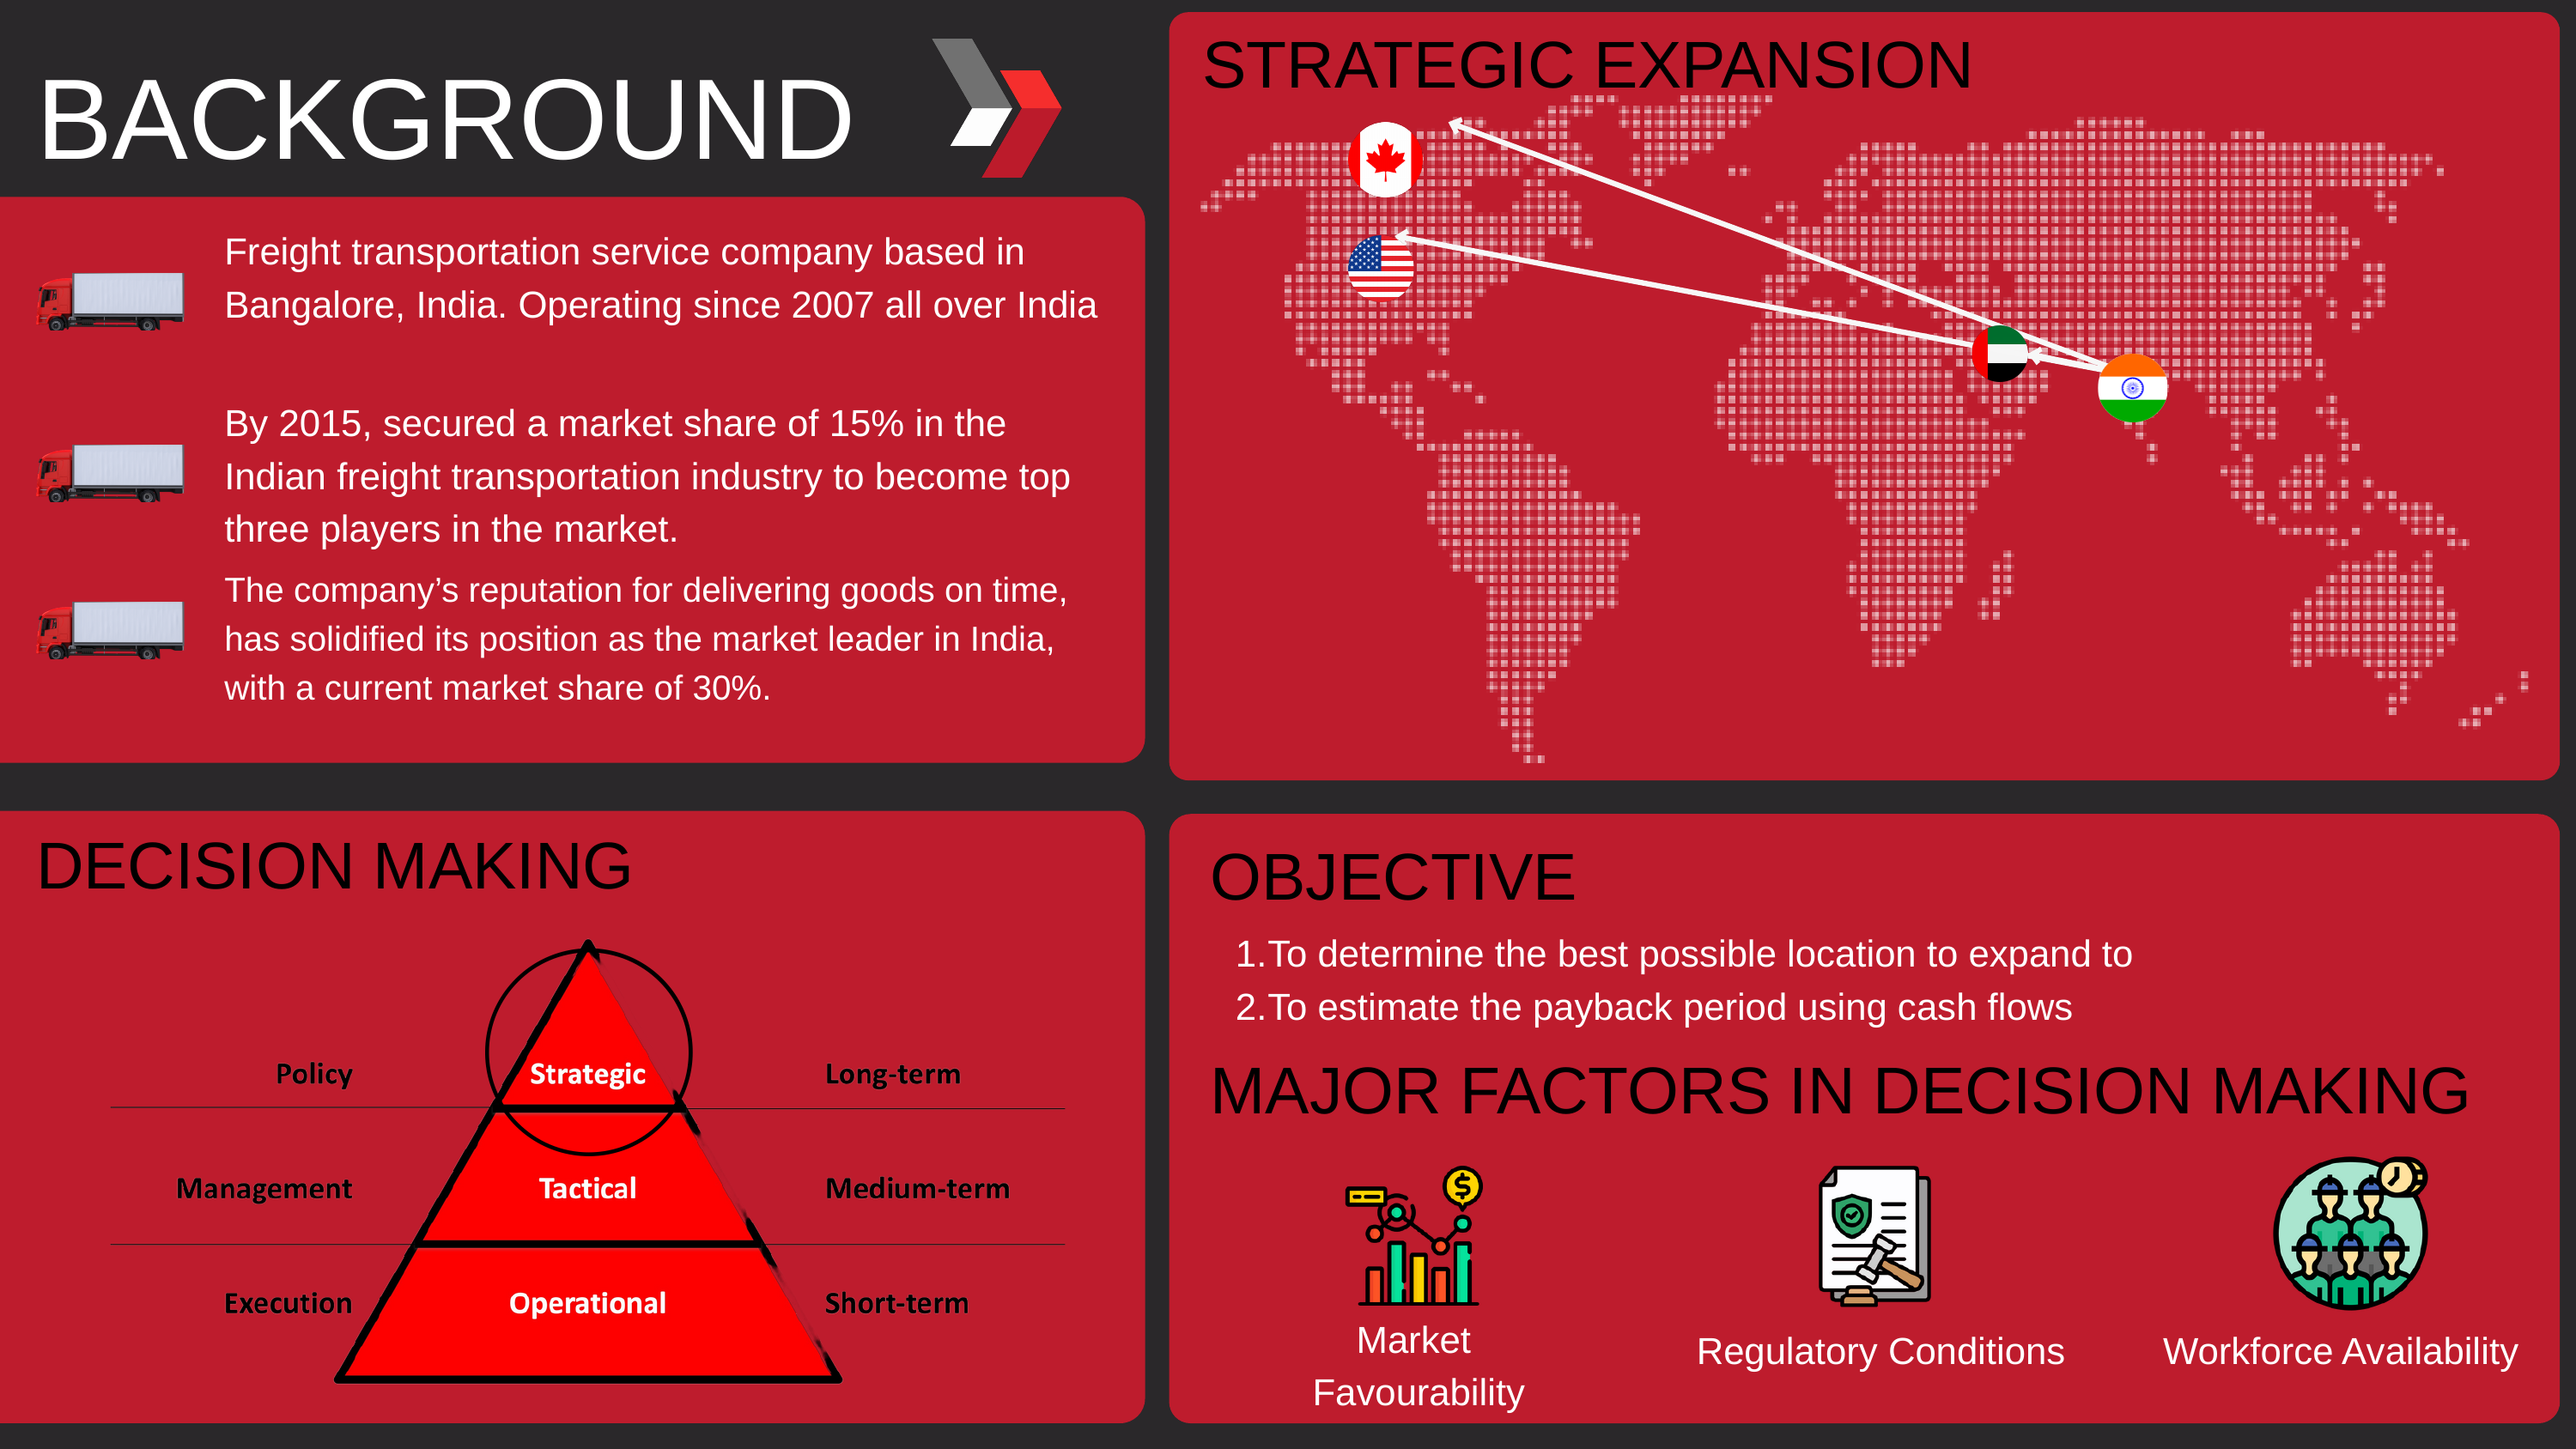

STRATEGIC EXPANSION

BACKGROUND

Freight transportation service company based in Bangalore, India. Operating since 2007 all over India

By 2015, secured a market share of 15% in the Indian freight transportation industry to become top three players in the market.

The company’s reputation for delivering goods on time, has solidified its position as the market leader in India, with a current market share of 30%.

DECISION MAKING
OBJECTIVE
To determine the best possible location to expand to
To estimate the payback period using cash flows

MAJOR FACTORS IN DECISION MAKING

Market
 Favourability
Regulatory Conditions
Workforce Availability